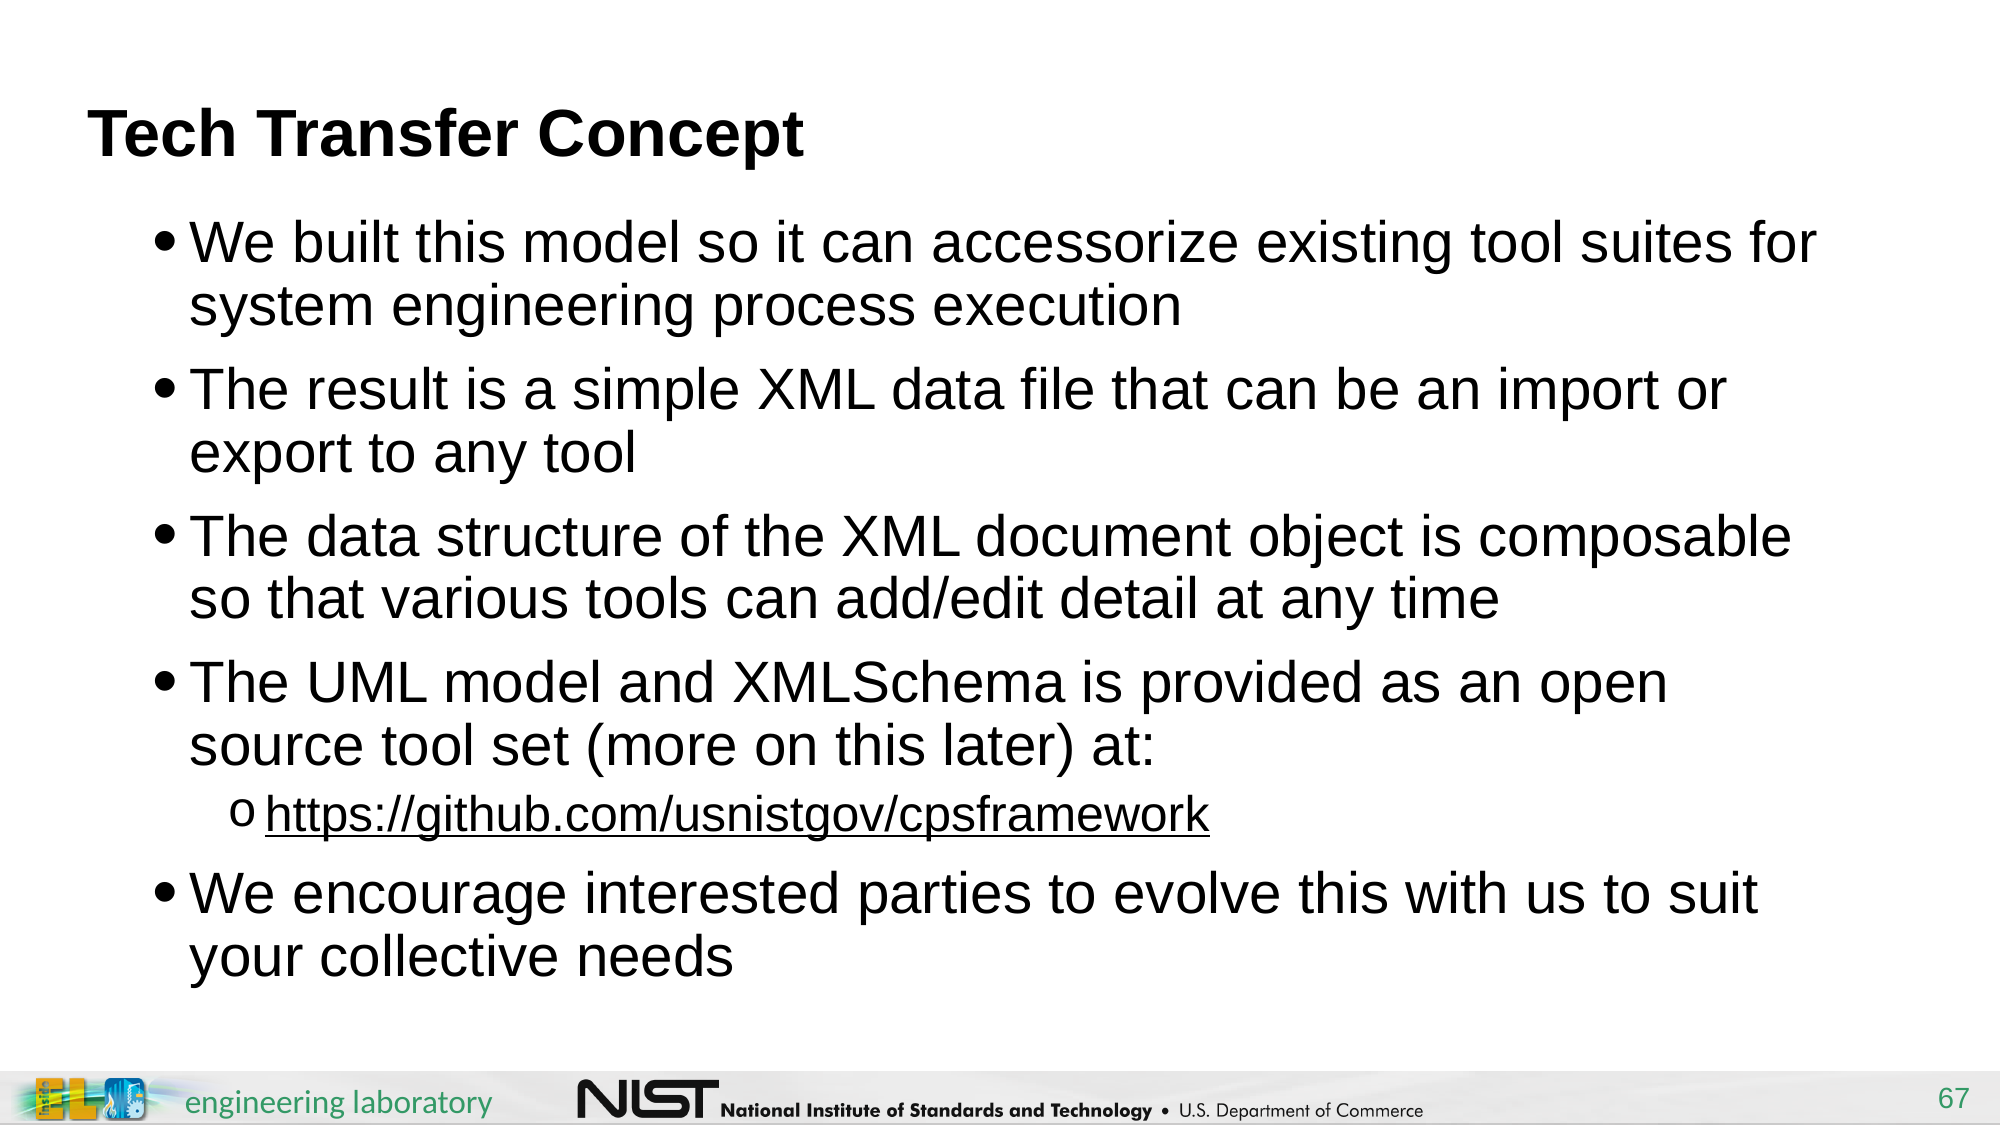

# Tech Transfer Concept
We built this model so it can accessorize existing tool suites for system engineering process execution
The result is a simple XML data file that can be an import or export to any tool
The data structure of the XML document object is composable so that various tools can add/edit detail at any time
The UML model and XMLSchema is provided as an open source tool set (more on this later) at:
https://github.com/usnistgov/cpsframework
We encourage interested parties to evolve this with us to suit your collective needs
67